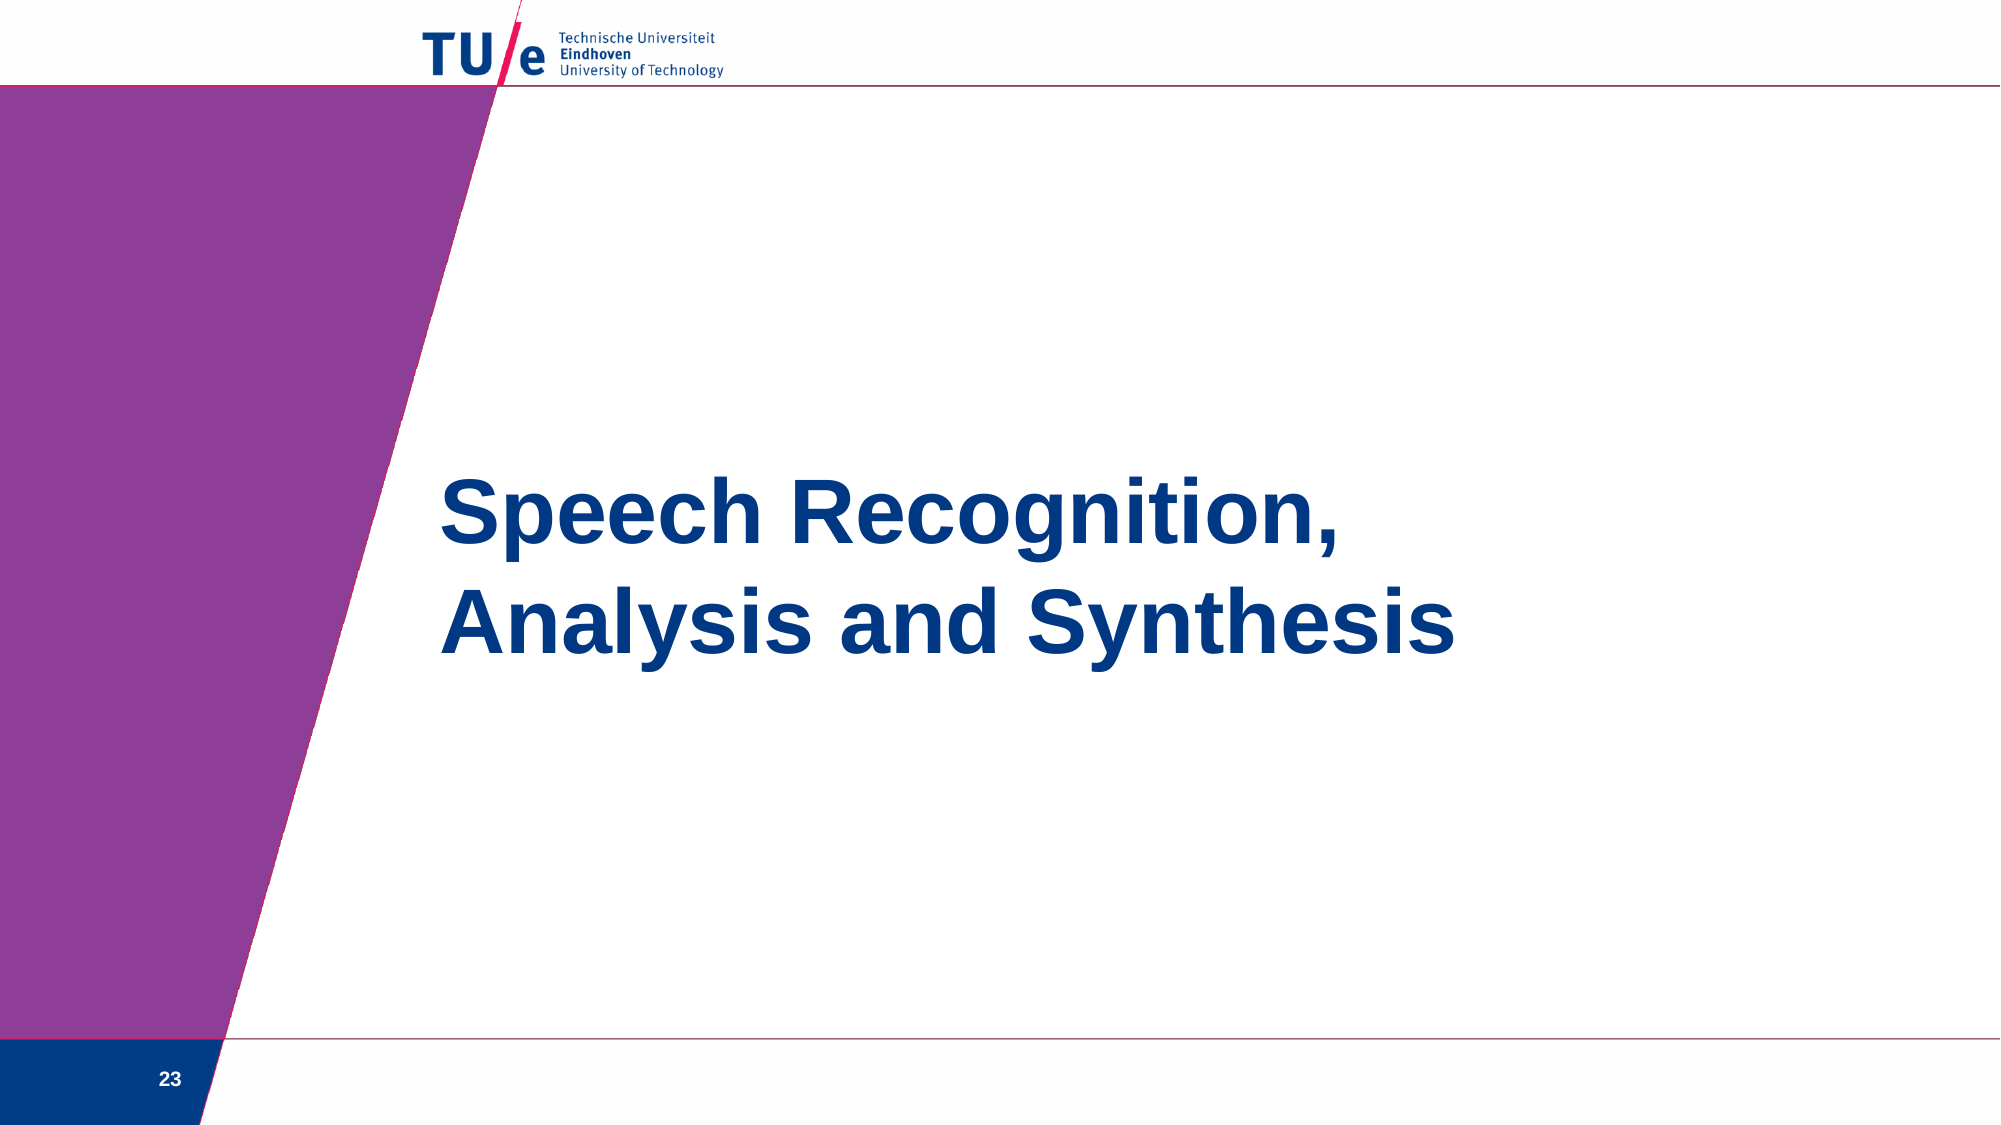

# Speech Recognition, Analysis and Synthesis
23